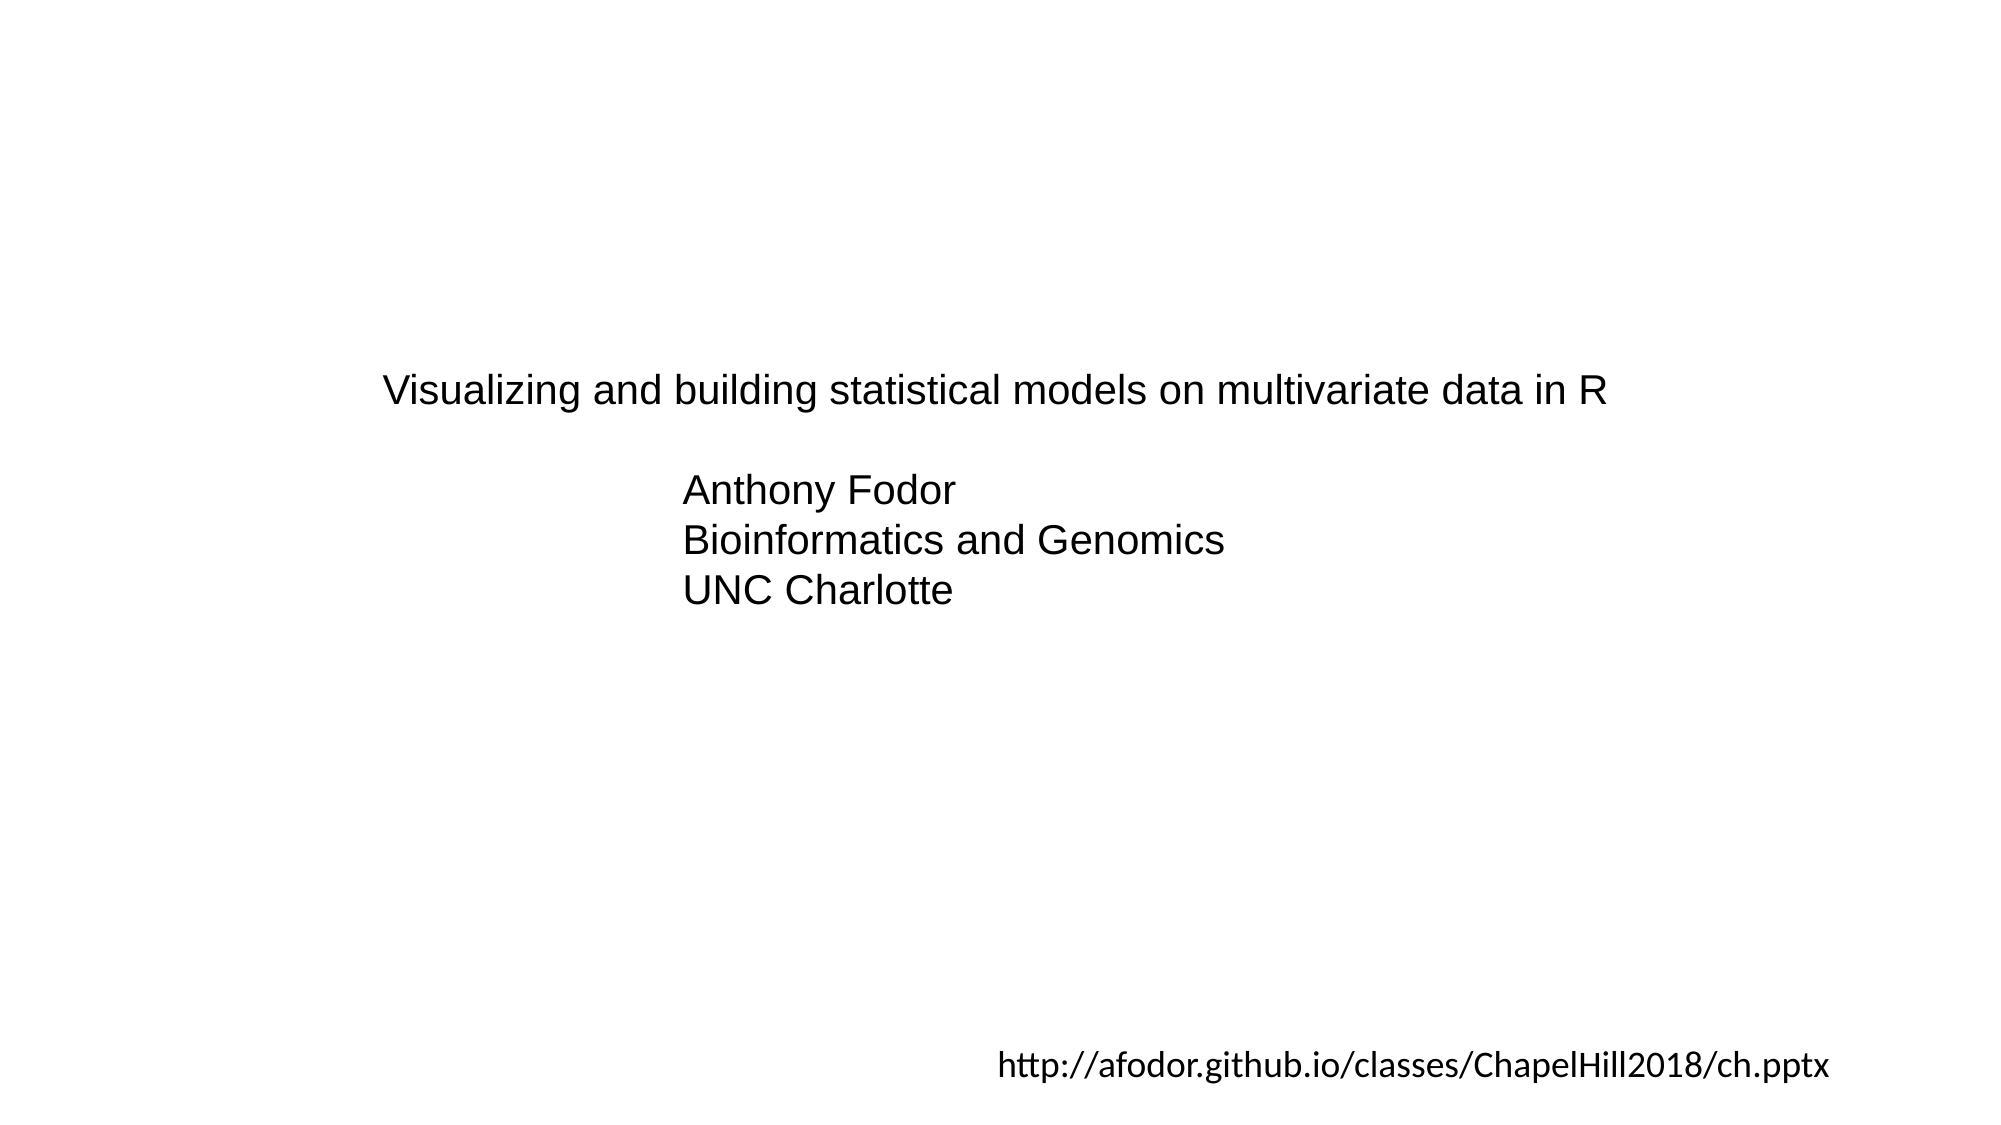

Visualizing and building statistical models on multivariate data in R

		Anthony Fodor
		Bioinformatics and Genomics
		UNC Charlotte

http://afodor.github.io/classes/ChapelHill2018/ch.pptx